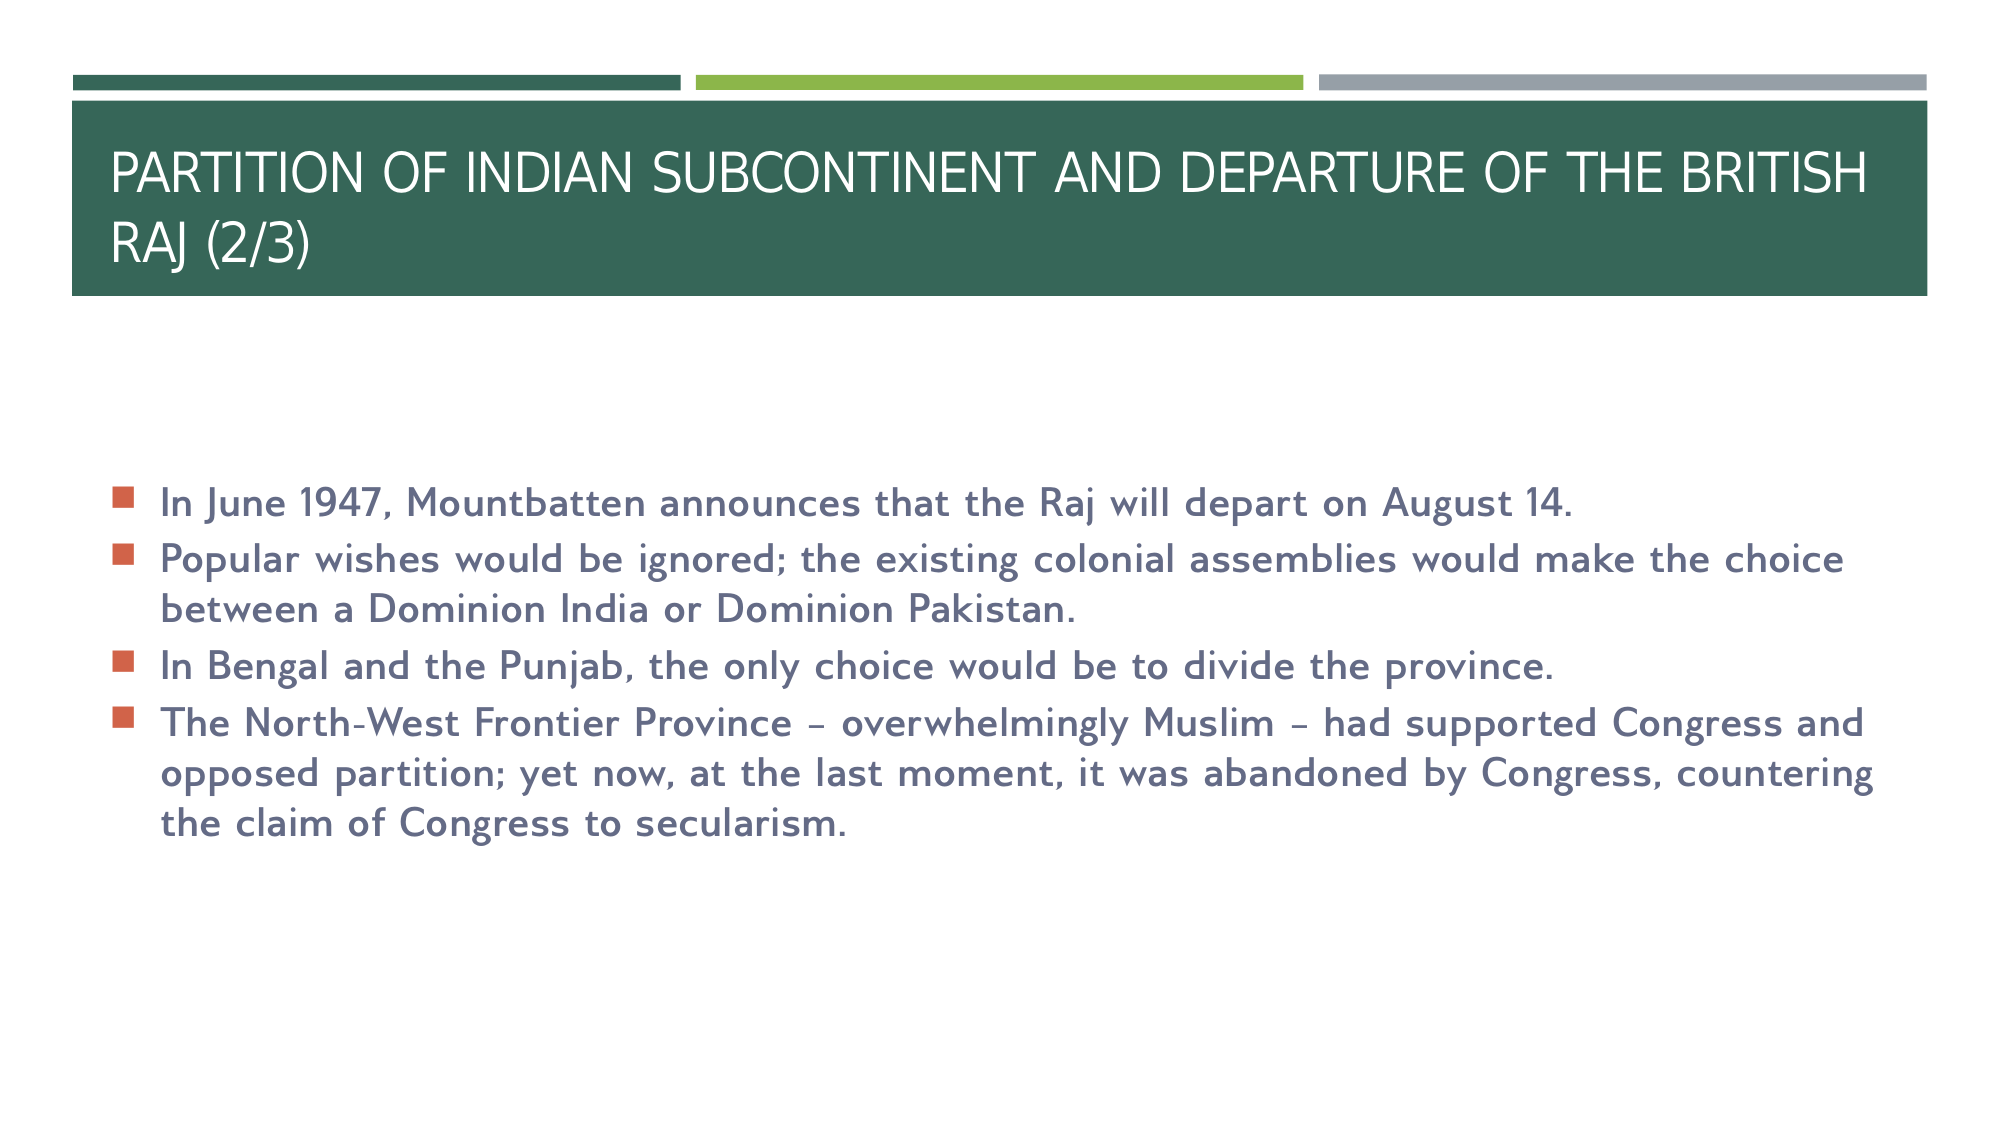

# PARTITION OF INDIAN SUBCONTINENT AND DEPARTURE OF THE BRITISH RAJ (2/3)
In June 1947, Mountbatten announces that the Raj will depart on August 14.
Popular wishes would be ignored; the existing colonial assemblies would make the choice between a Dominion India or Dominion Pakistan.
In Bengal and the Punjab, the only choice would be to divide the province.
The North-West Frontier Province – overwhelmingly Muslim – had supported Congress and opposed partition; yet now, at the last moment, it was abandoned by Congress, countering the claim of Congress to secularism.